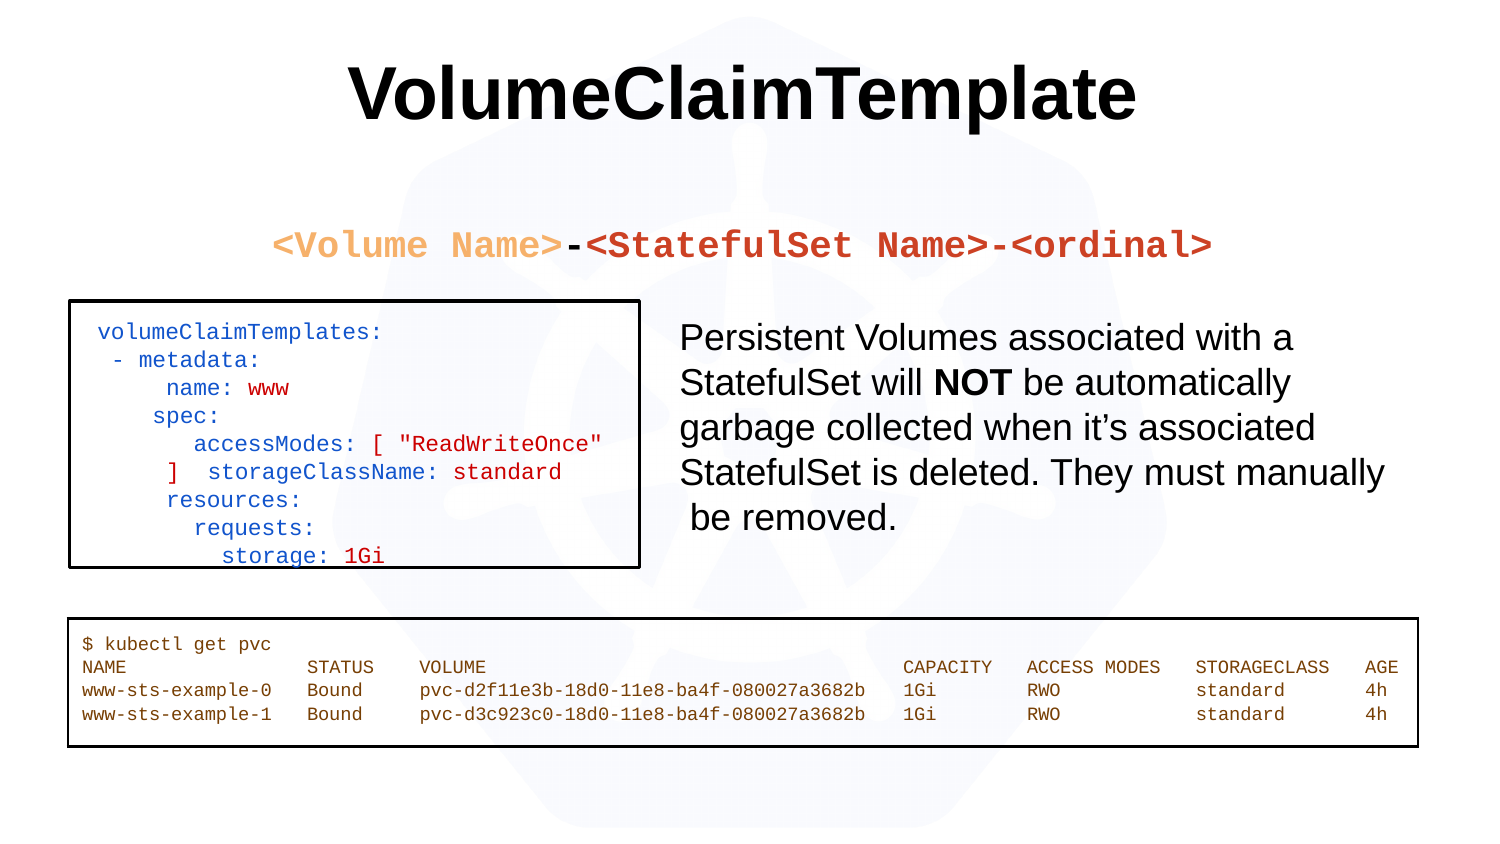

# VolumeClaimTemplate
<Volume Name>-<StatefulSet Name>-<ordinal>
volumeClaimTemplates:
- metadata:
name: www  spec:
accessModes: [ "ReadWriteOnce" ]  storageClassName: standard  resources:
requests:  storage: 1Gi
Persistent Volumes associated with a  StatefulSet will NOT be automatically  garbage collected when it’s associated  StatefulSet is deleted. They must manually  be removed.
| $ kubectl get pvc |  |  |  |  |  |  |
| --- | --- | --- | --- | --- | --- | --- |
| NAME | STATUS | VOLUME | CAPACITY | ACCESS MODES | STORAGECLASS | AGE |
| www-sts-example-0 | Bound | pvc-d2f11e3b-18d0-11e8-ba4f-080027a3682b | 1Gi | RWO | standard | 4h |
| www-sts-example-1 | Bound | pvc-d3c923c0-18d0-11e8-ba4f-080027a3682b | 1Gi | RWO | standard | 4h |